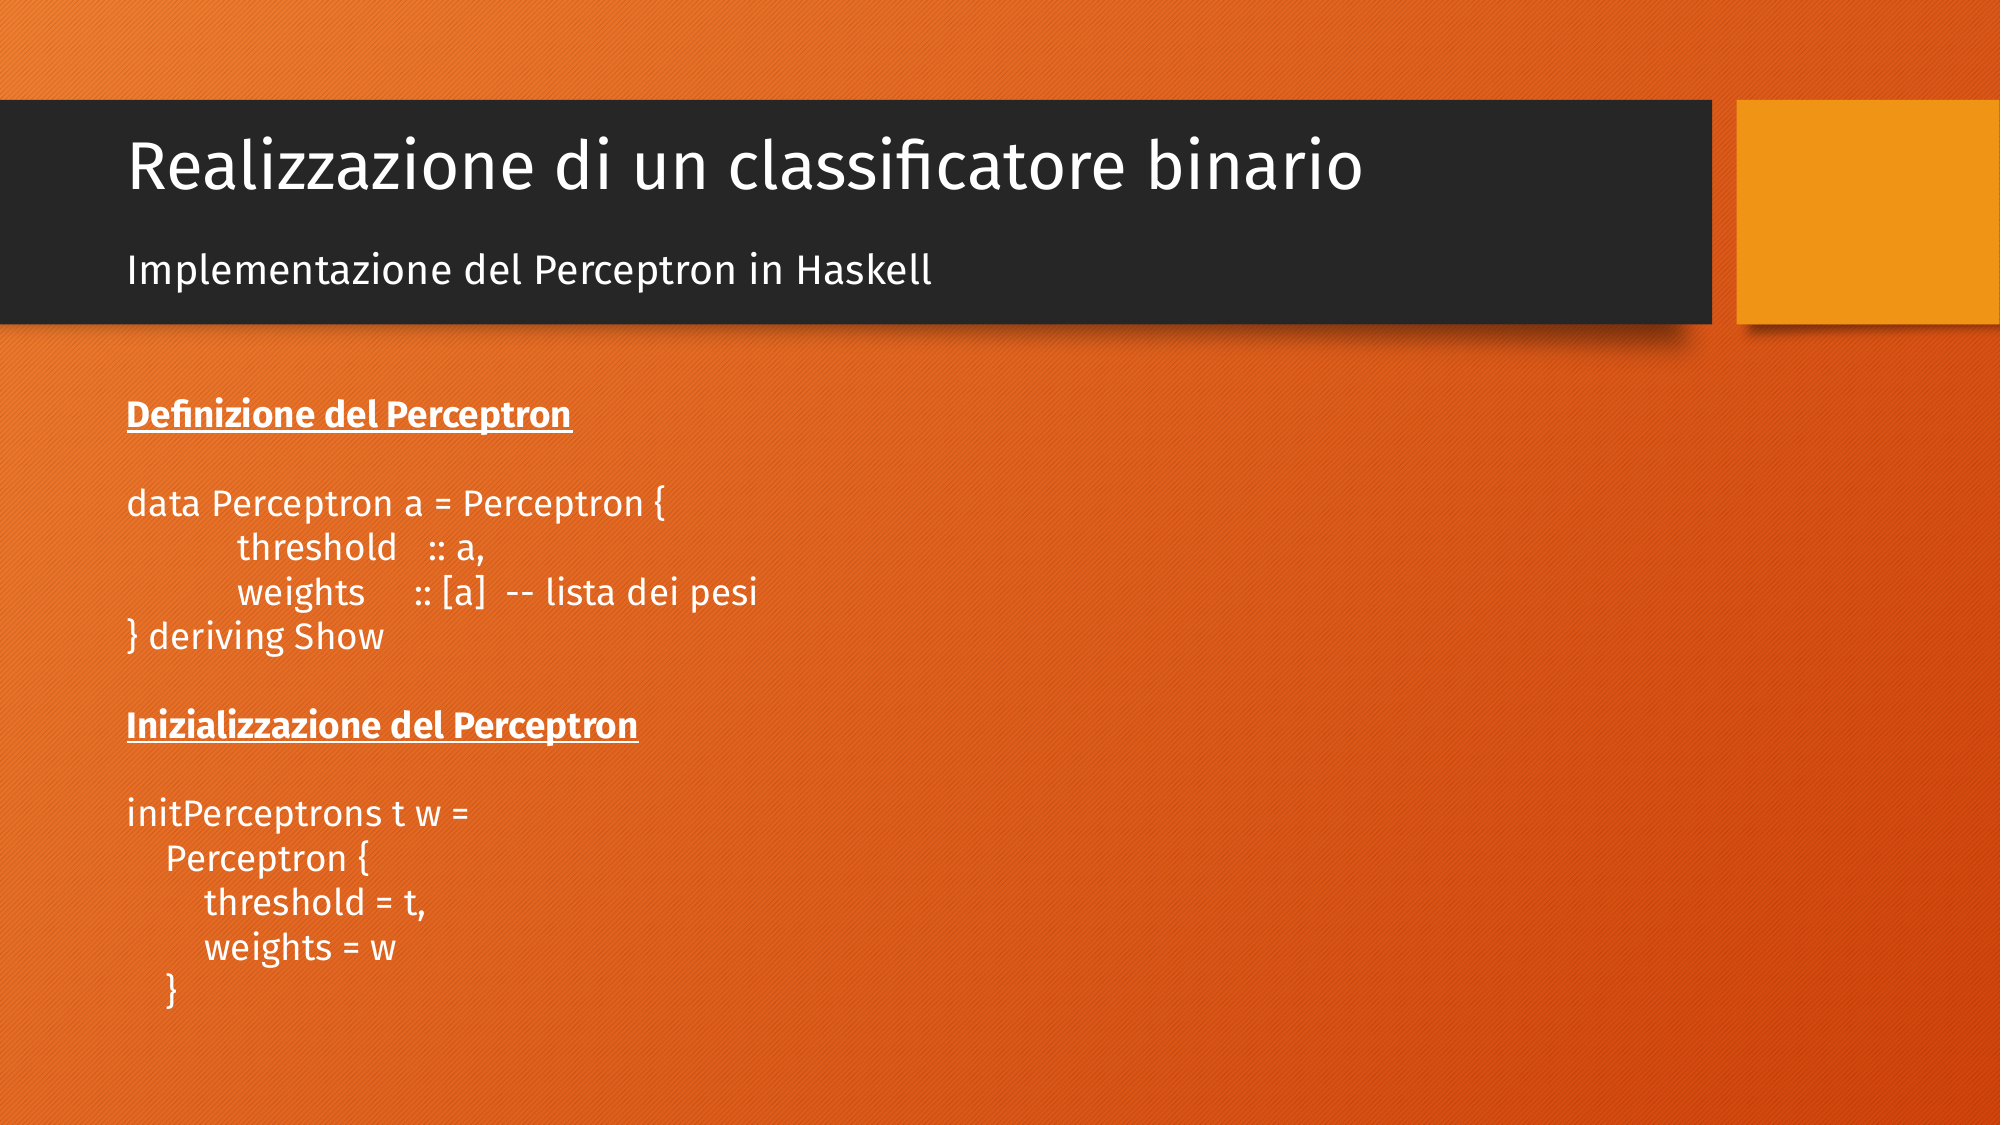

# Realizzazione di un classificatore binario Implementazione del Perceptron in Haskell
Definizione del Perceptron
data Perceptron a = Perceptron {
	threshold   :: a,
	weights     :: [a]  -- lista dei pesi
} deriving Show
Inizializzazione del Perceptron
initPerceptrons t w =
    Perceptron {
        threshold = t,
        weights = w
    }